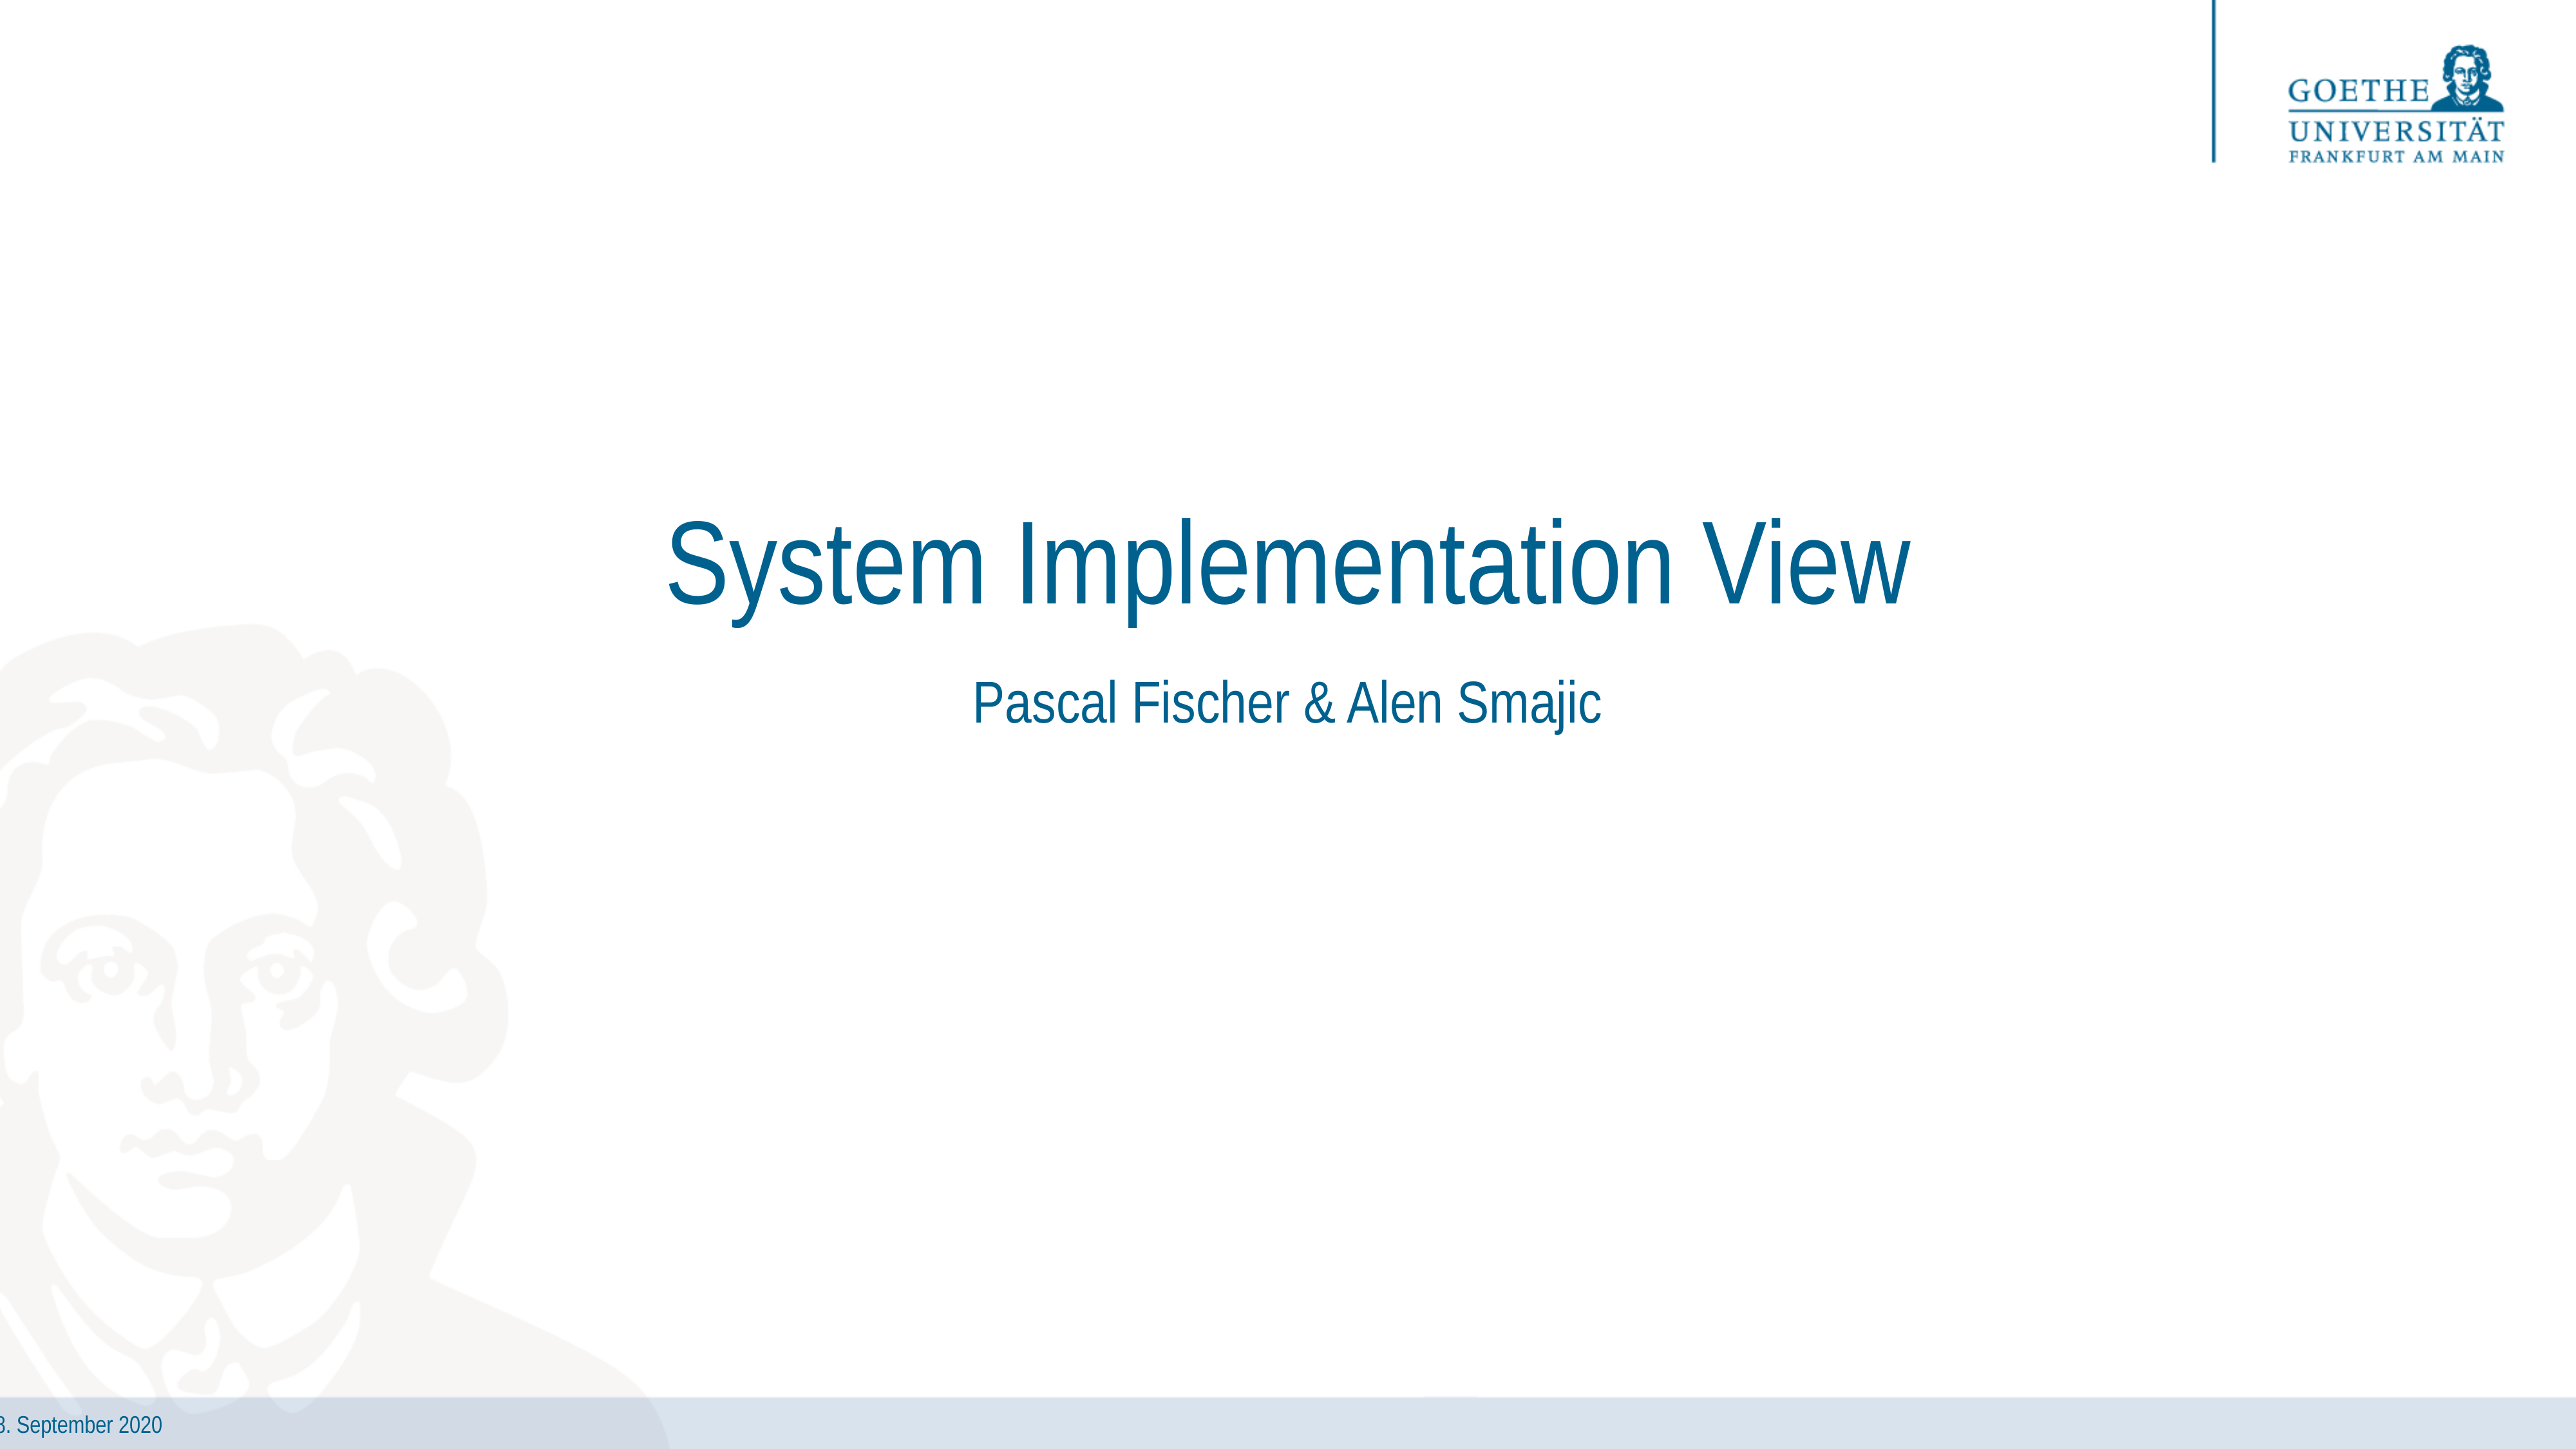

# System Implementation View
Pascal Fischer & Alen Smajic